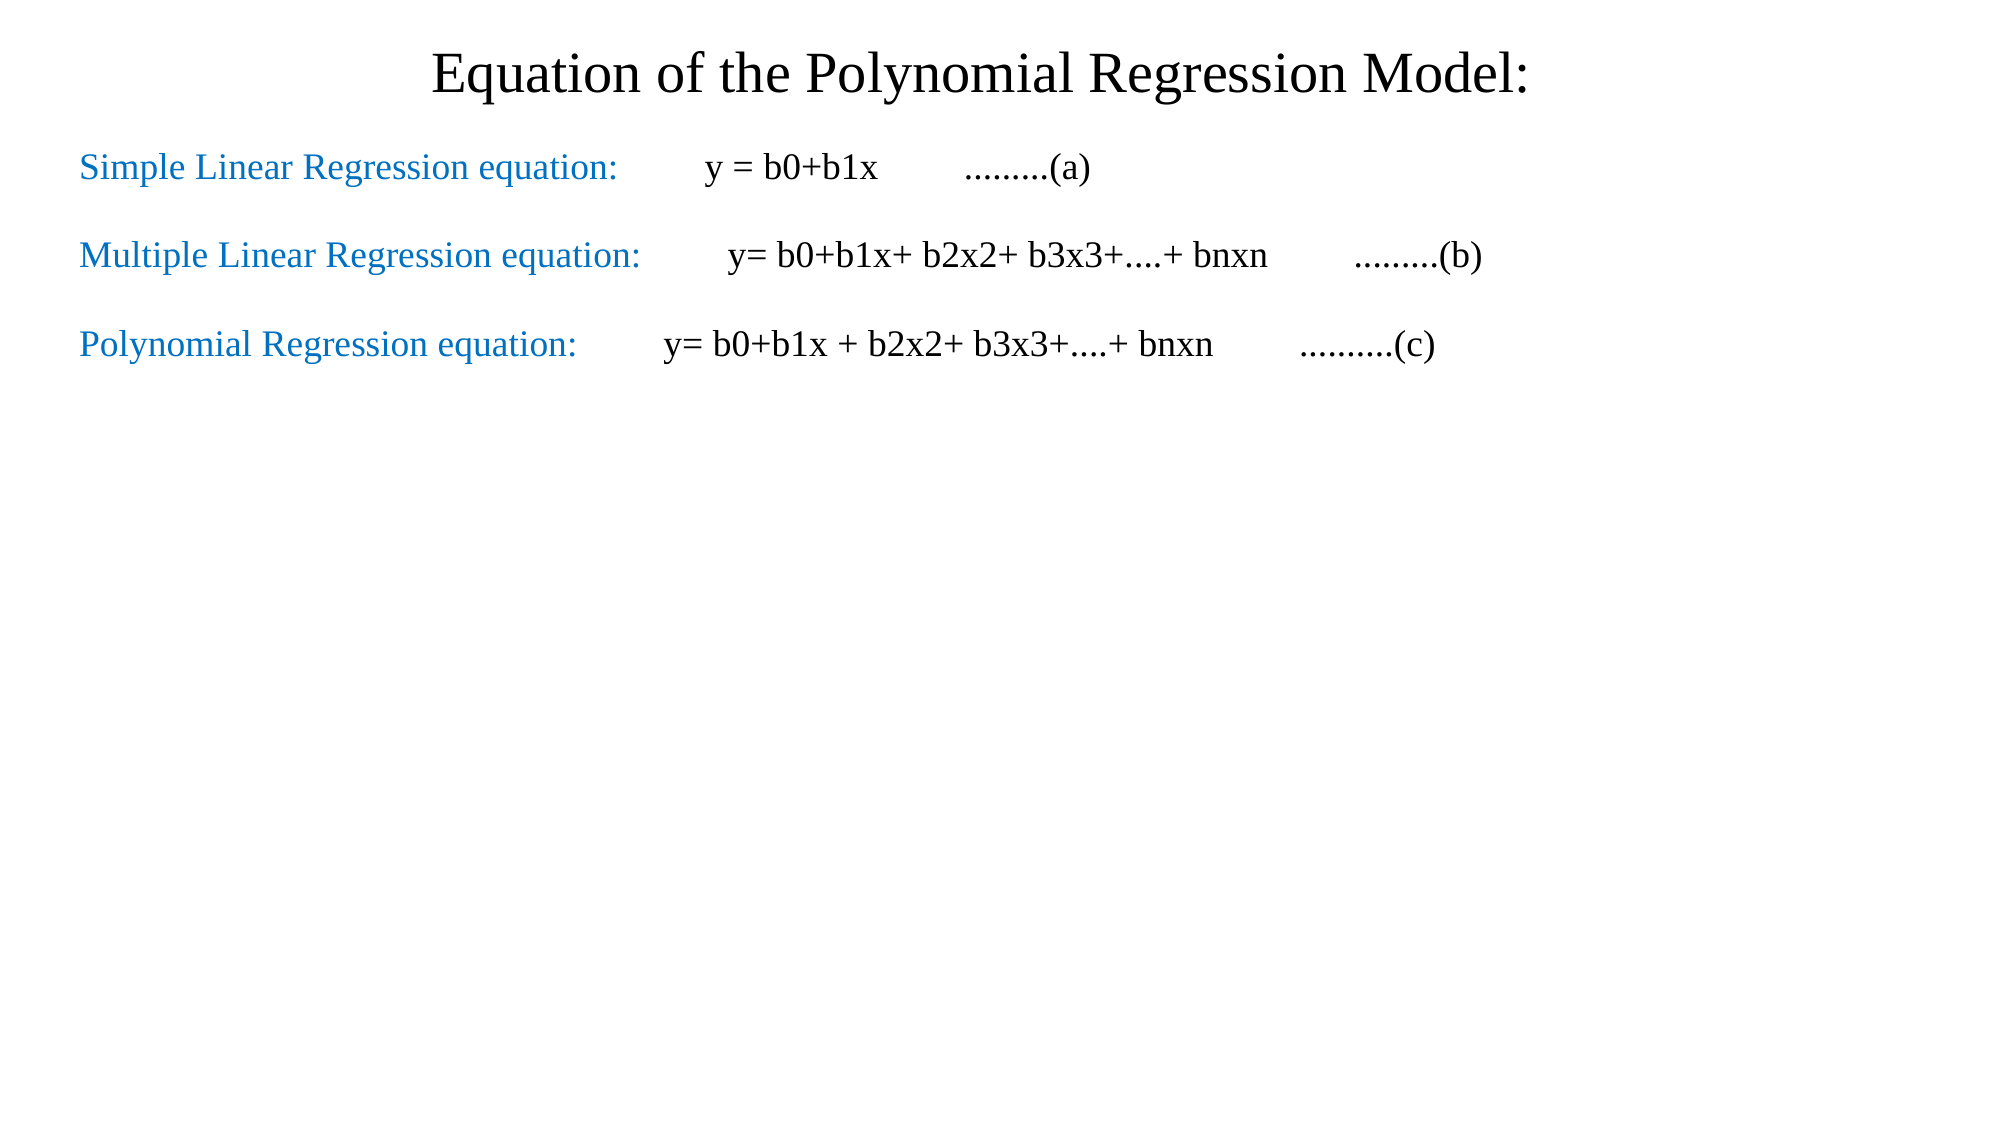

# Equation of the Polynomial Regression Model:
Simple Linear Regression equation:         y = b0+b1x         .........(a)
Multiple Linear Regression equation:         y= b0+b1x+ b2x2+ b3x3+....+ bnxn         .........(b)
Polynomial Regression equation:         y= b0+b1x + b2x2+ b3x3+....+ bnxn         ..........(c)